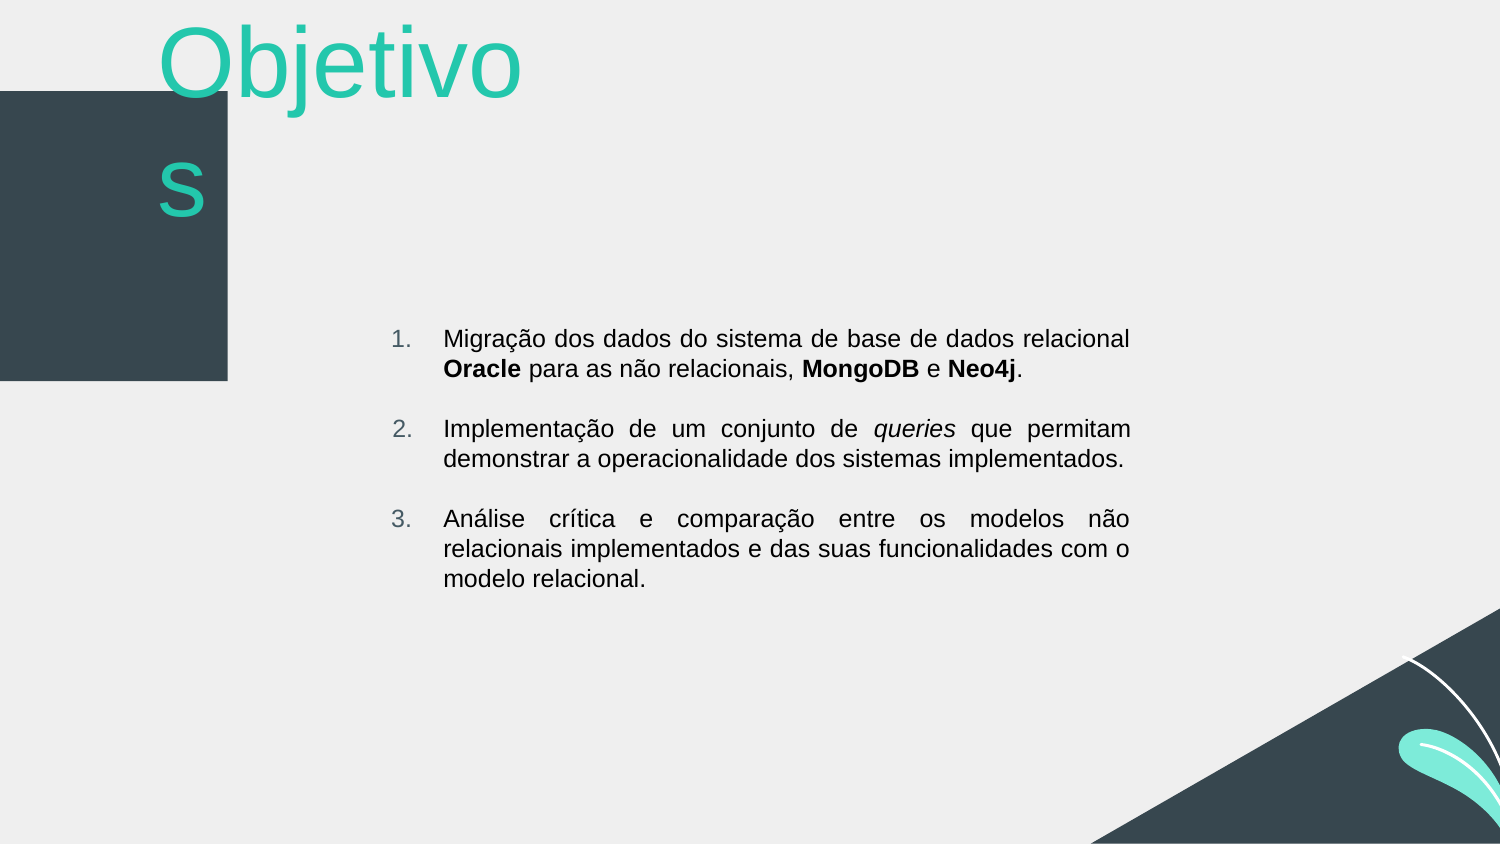

# Objetivos
Migração dos dados do sistema de base de dados relacional Oracle para as não relacionais, MongoDB e Neo4j.

Implementação de um conjunto de queries que permitam demonstrar a operacionalidade dos sistemas implementados.

Análise crítica e comparação entre os modelos não relacionais implementados e das suas funcionalidades com o modelo relacional.